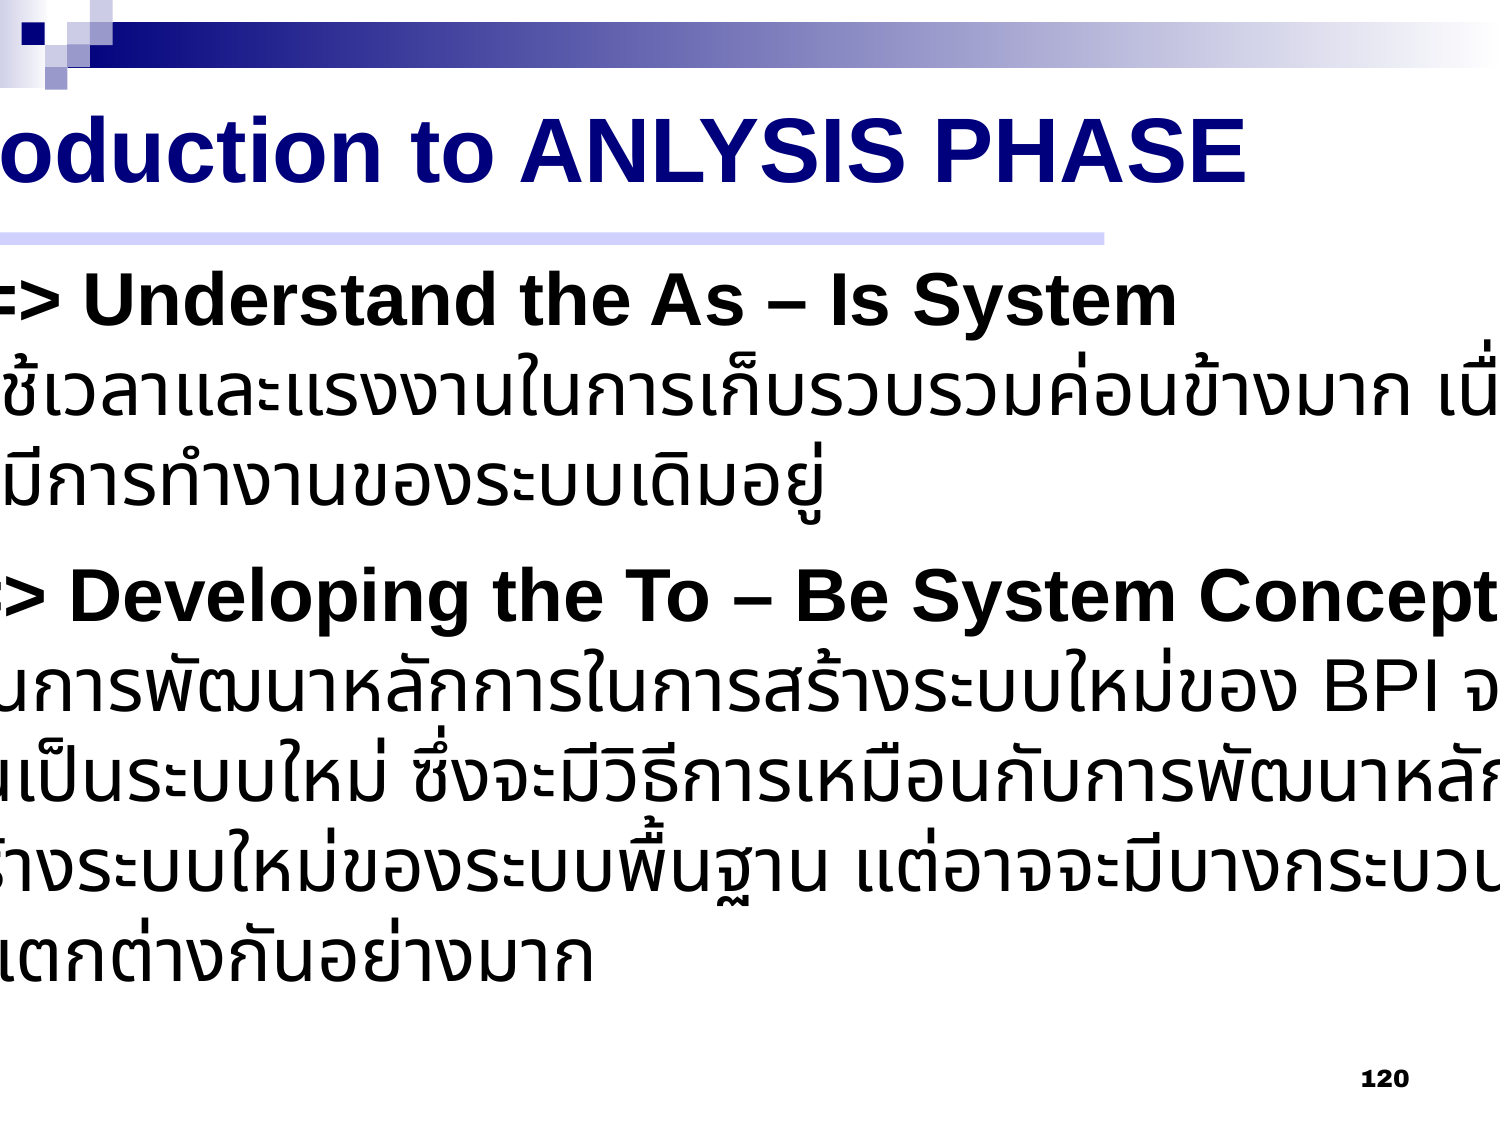

Introduction to ANLYSIS PHASE

BPI => Understand the As – Is System
	ใช้เวลาและแรงงานในการเก็บรวบรวมค่อนข้างมาก เนื่องจาก
ยังคงมีการทำงานของระบบเดิมอยู่
BPI => Developing the To – Be System Concept
 	ในการพัฒนาหลักการในการสร้างระบบใหม่ของ BPI จะมีการ
เปลี่ยนเป็นระบบใหม่ ซึ่งจะมีวิธีการเหมือนกับการพัฒนาหลักการใน
การสร้างระบบใหม่ของระบบพื้นฐาน แต่อาจจะมีบางกระบวนการที่มี
ความแตกต่างกันอย่างมาก

120